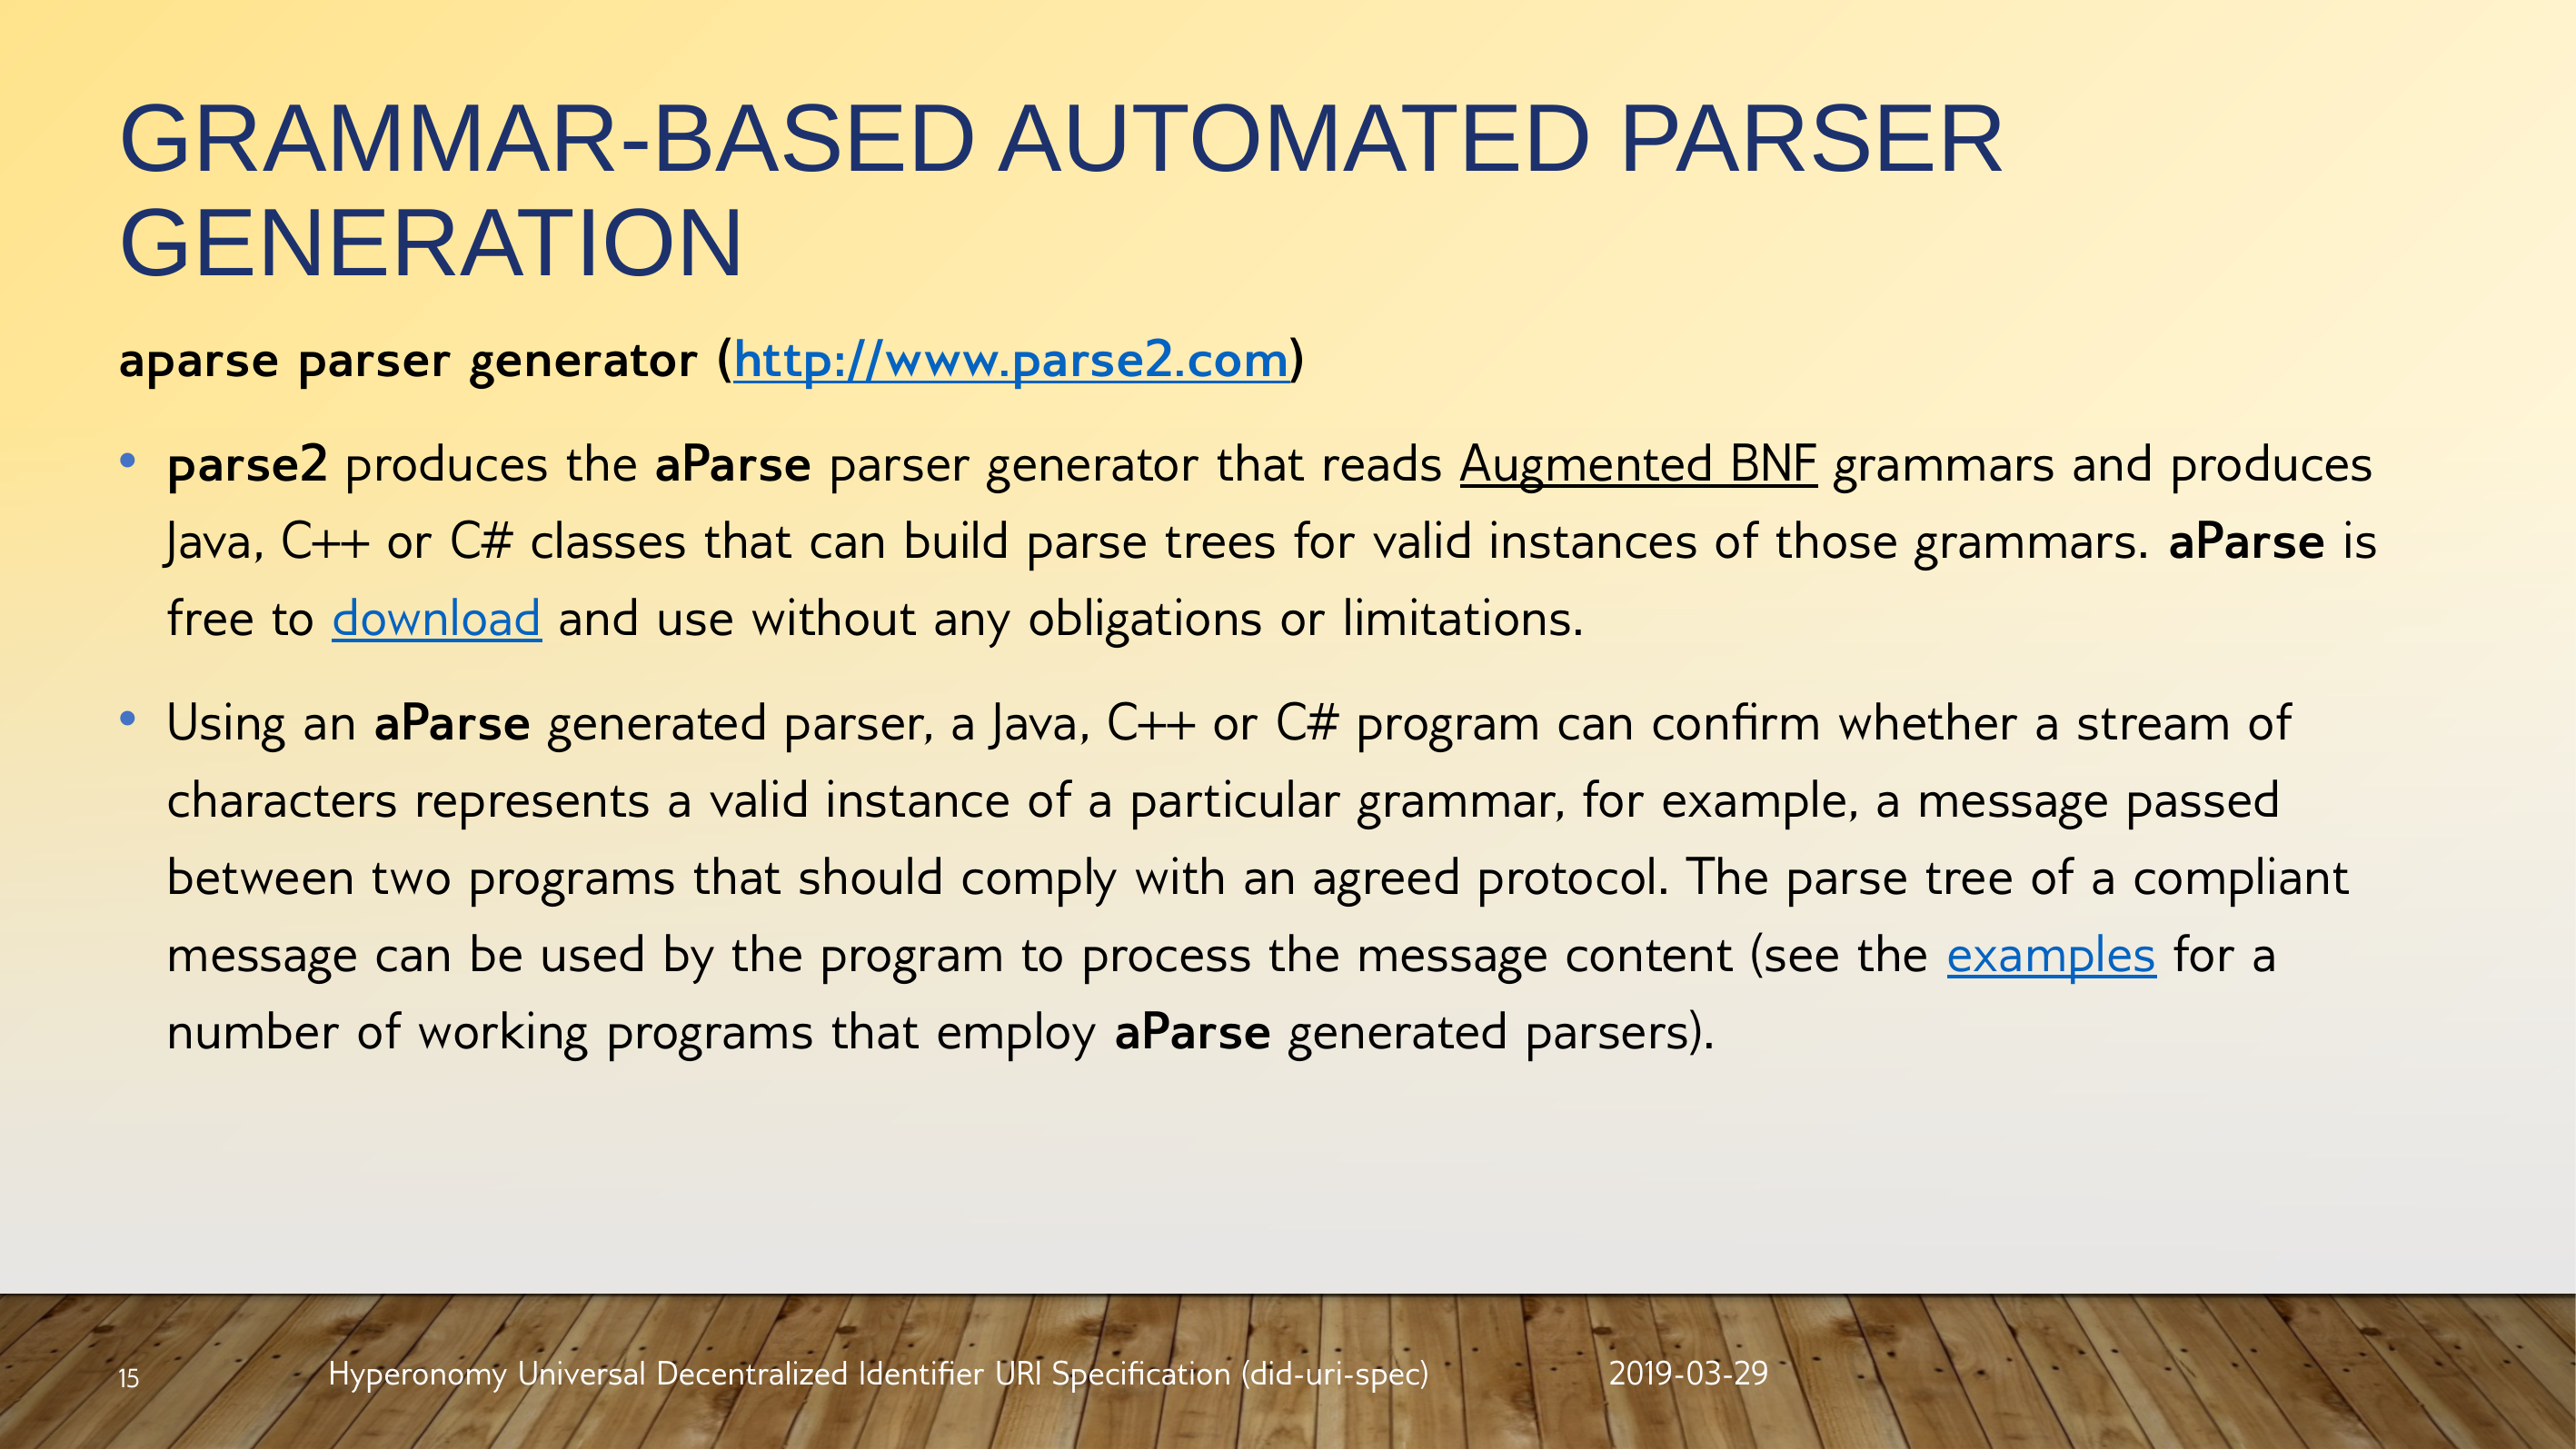

# Grammar-Based Automated Parser Generation
aparse parser generator (http://www.parse2.com)
parse2 produces the aParse parser generator that reads Augmented BNF grammars and produces Java, C++ or C# classes that can build parse trees for valid instances of those grammars. aParse is free to download and use without any obligations or limitations.
Using an aParse generated parser, a Java, C++ or C# program can confirm whether a stream of characters represents a valid instance of a particular grammar, for example, a message passed between two programs that should comply with an agreed protocol. The parse tree of a compliant message can be used by the program to process the message content (see the examples for a number of working programs that employ aParse generated parsers).

15
2019-03-29
Hyperonomy Universal Decentralized Identifier URI Specification (did-uri-spec)